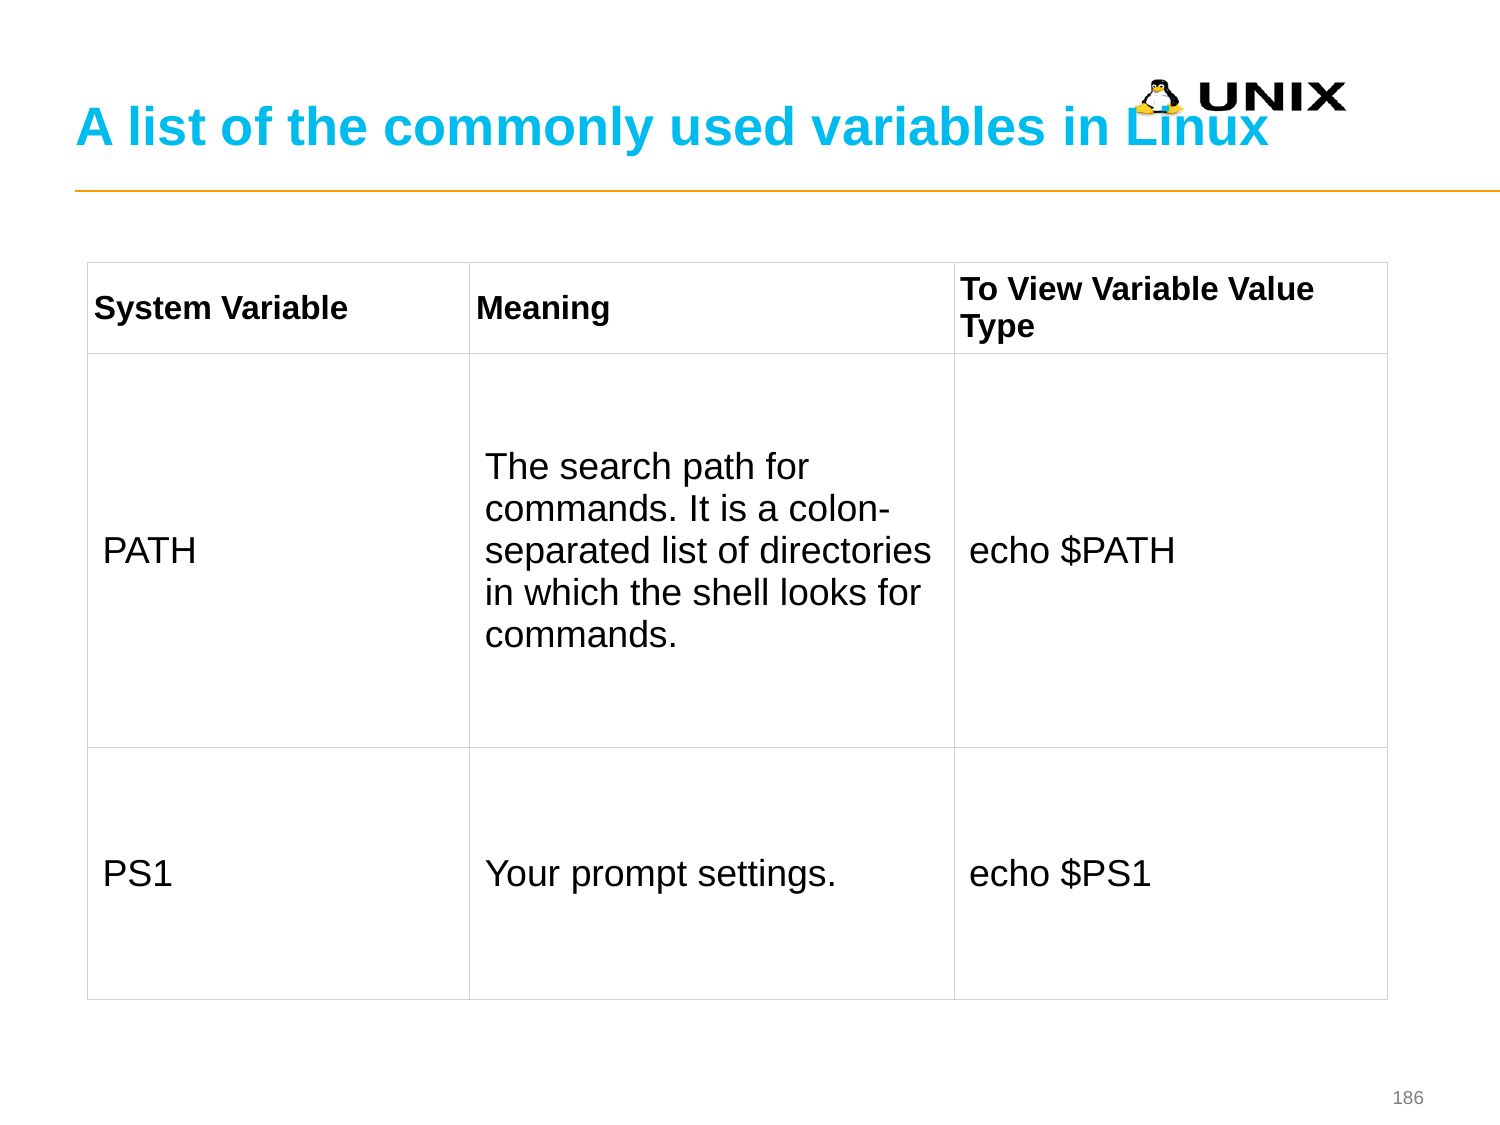

# A list of the commonly used variables in Linux
| System Variable | Meaning | To View Variable Value Type |
| --- | --- | --- |
| PATH | The search path for commands. It is a colon-separated list of directories in which the shell looks for commands. | echo $PATH |
| PS1 | Your prompt settings. | echo $PS1 |